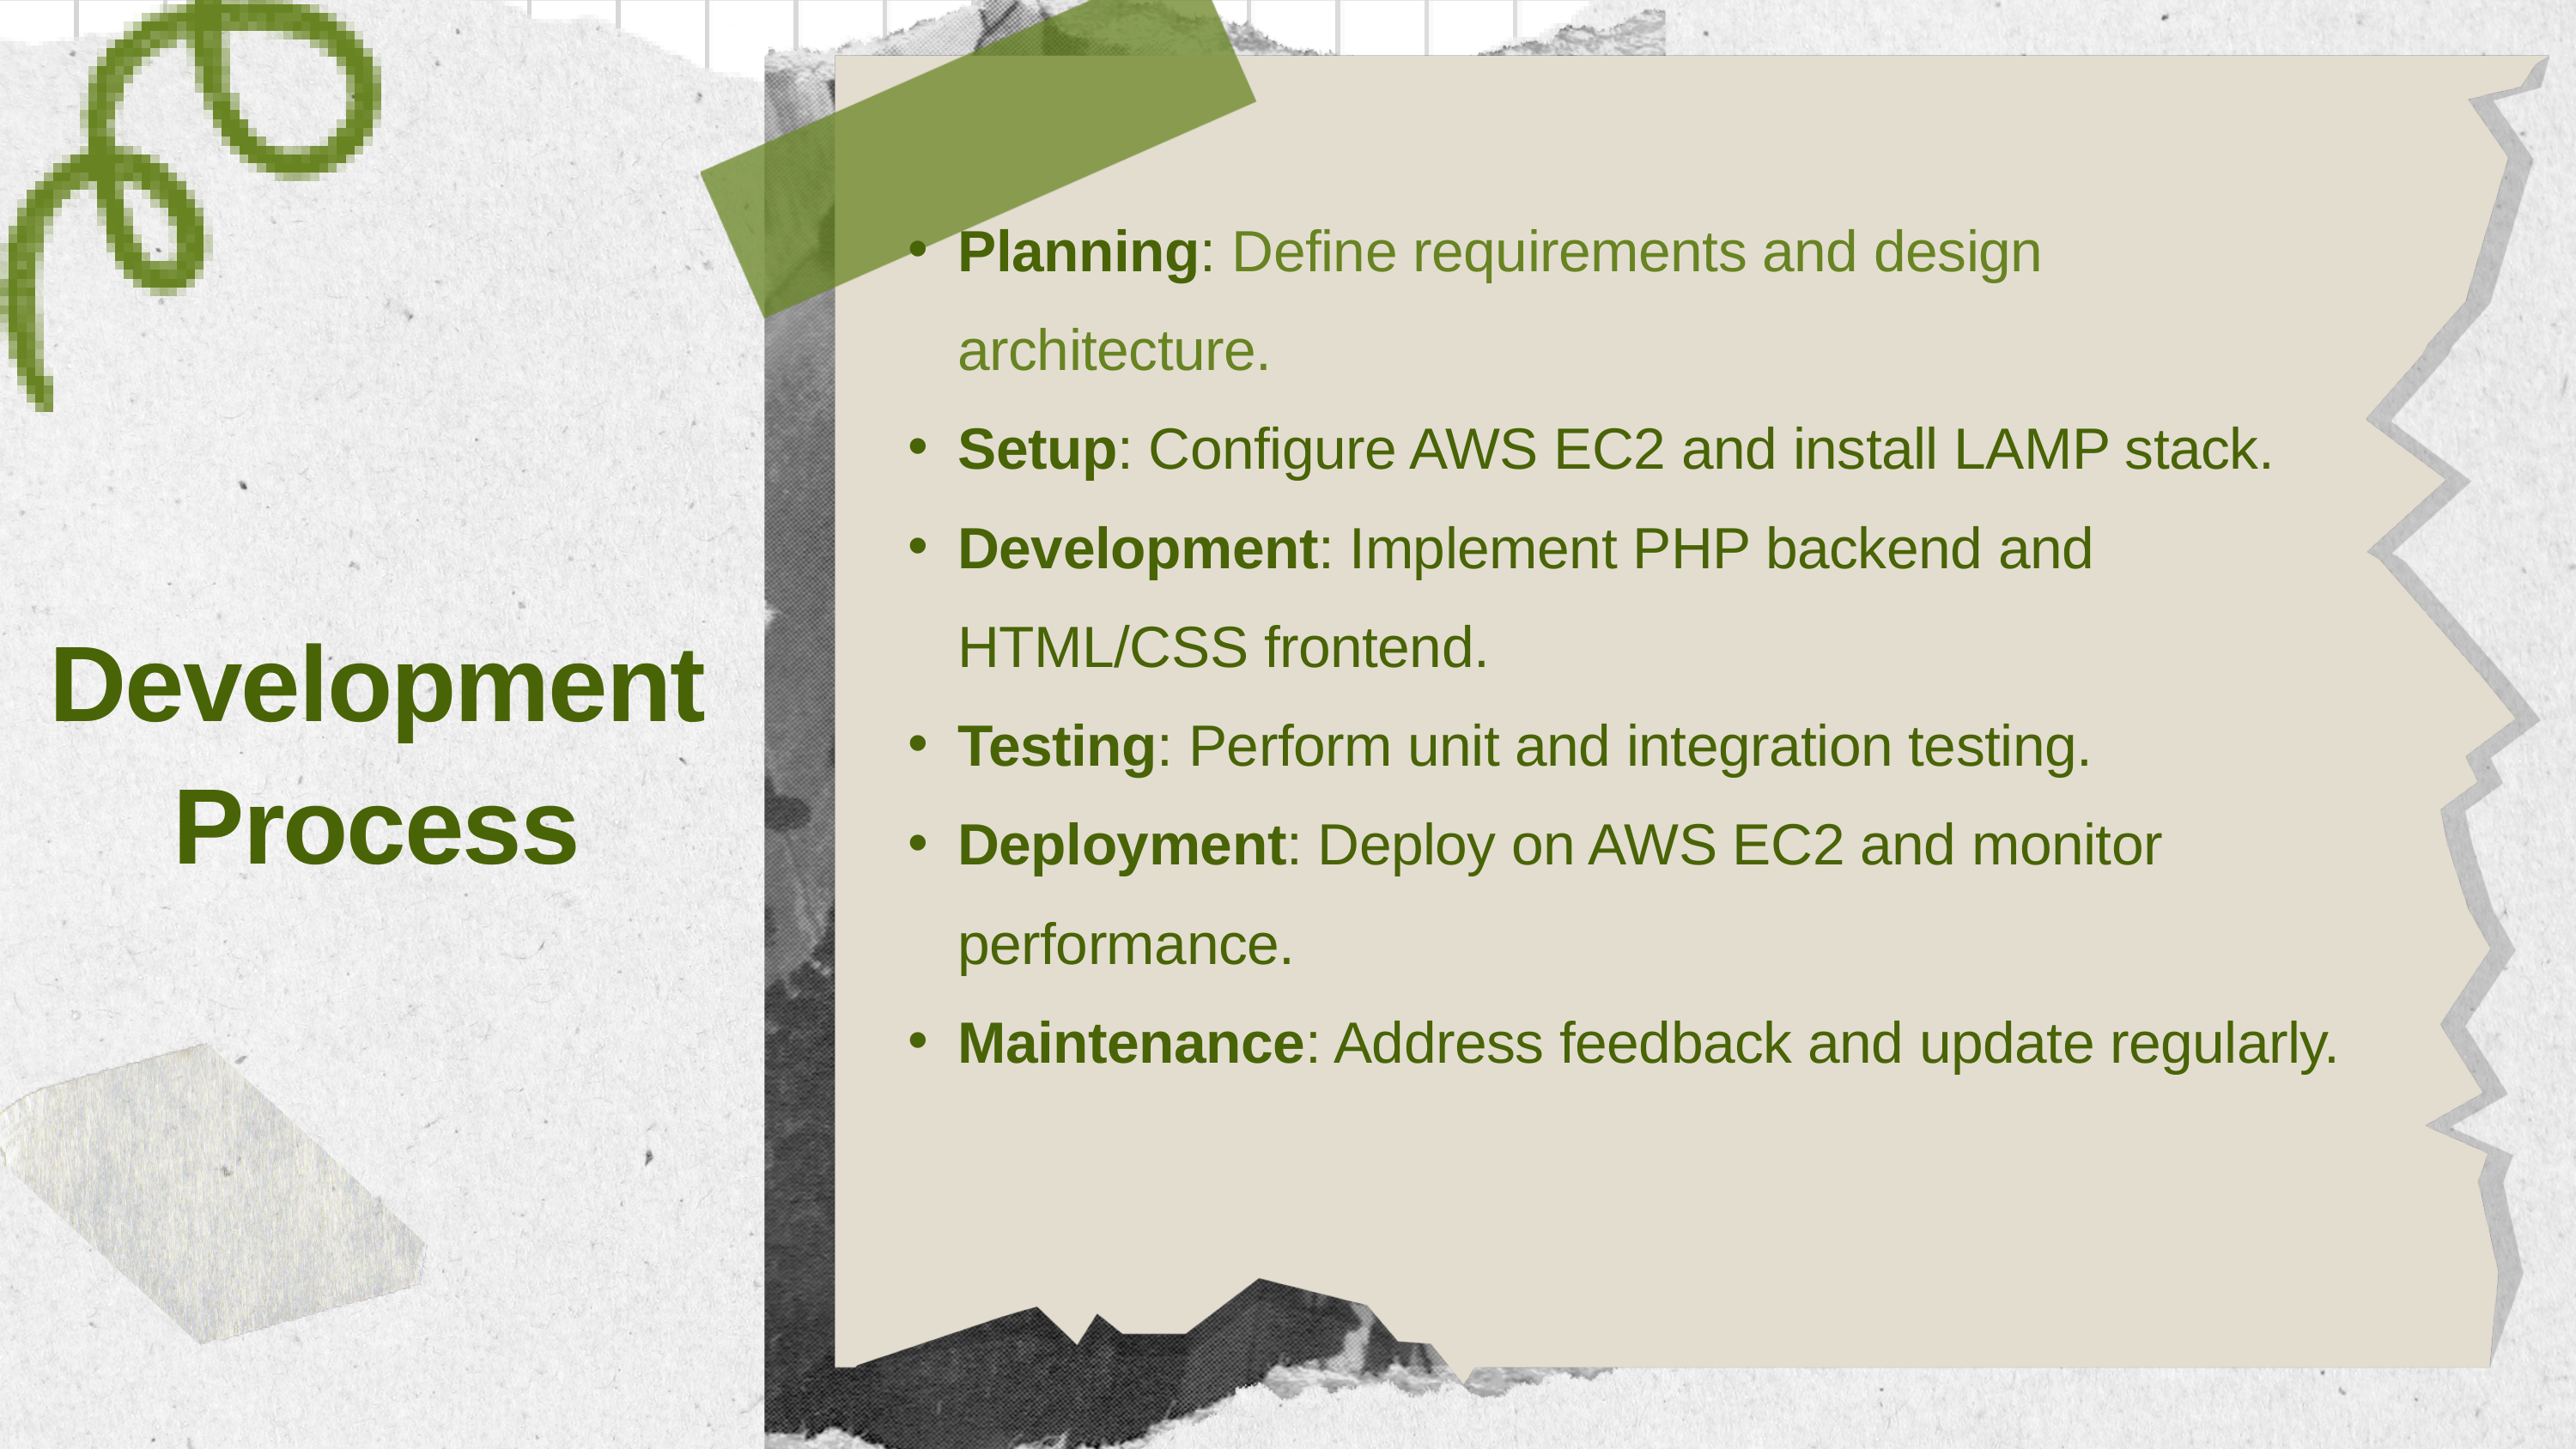

Planning: Define requirements and design architecture.
Setup: Configure AWS EC2 and install LAMP stack.
Development: Implement PHP backend and HTML/CSS frontend.
Testing: Perform unit and integration testing.
Deployment: Deploy on AWS EC2 and monitor performance.
Maintenance: Address feedback and update regularly.
Development Process